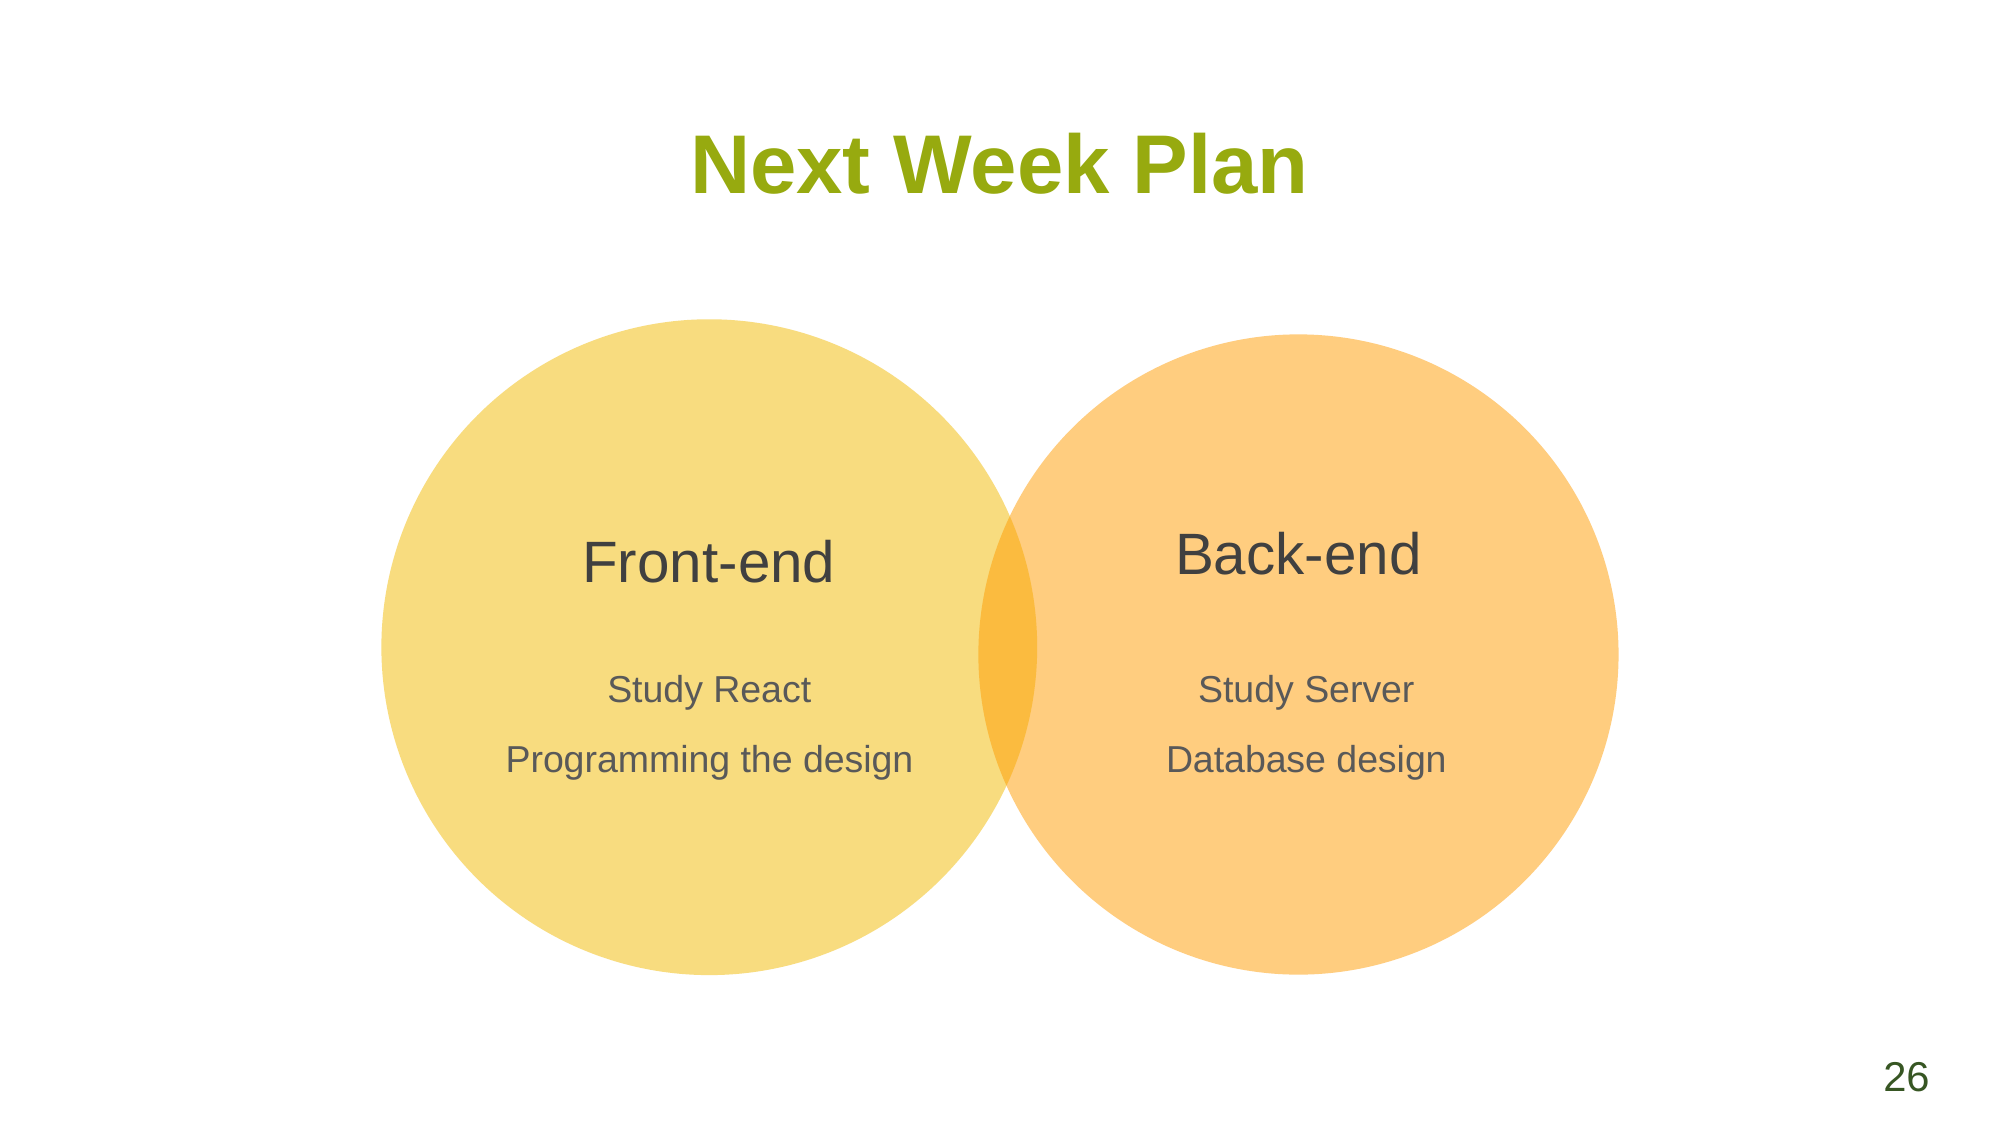

Next Week Plan

Section 1
Back-end
Study Server
Database design
Front-end
Study React
Programming the design
Project Overview
26